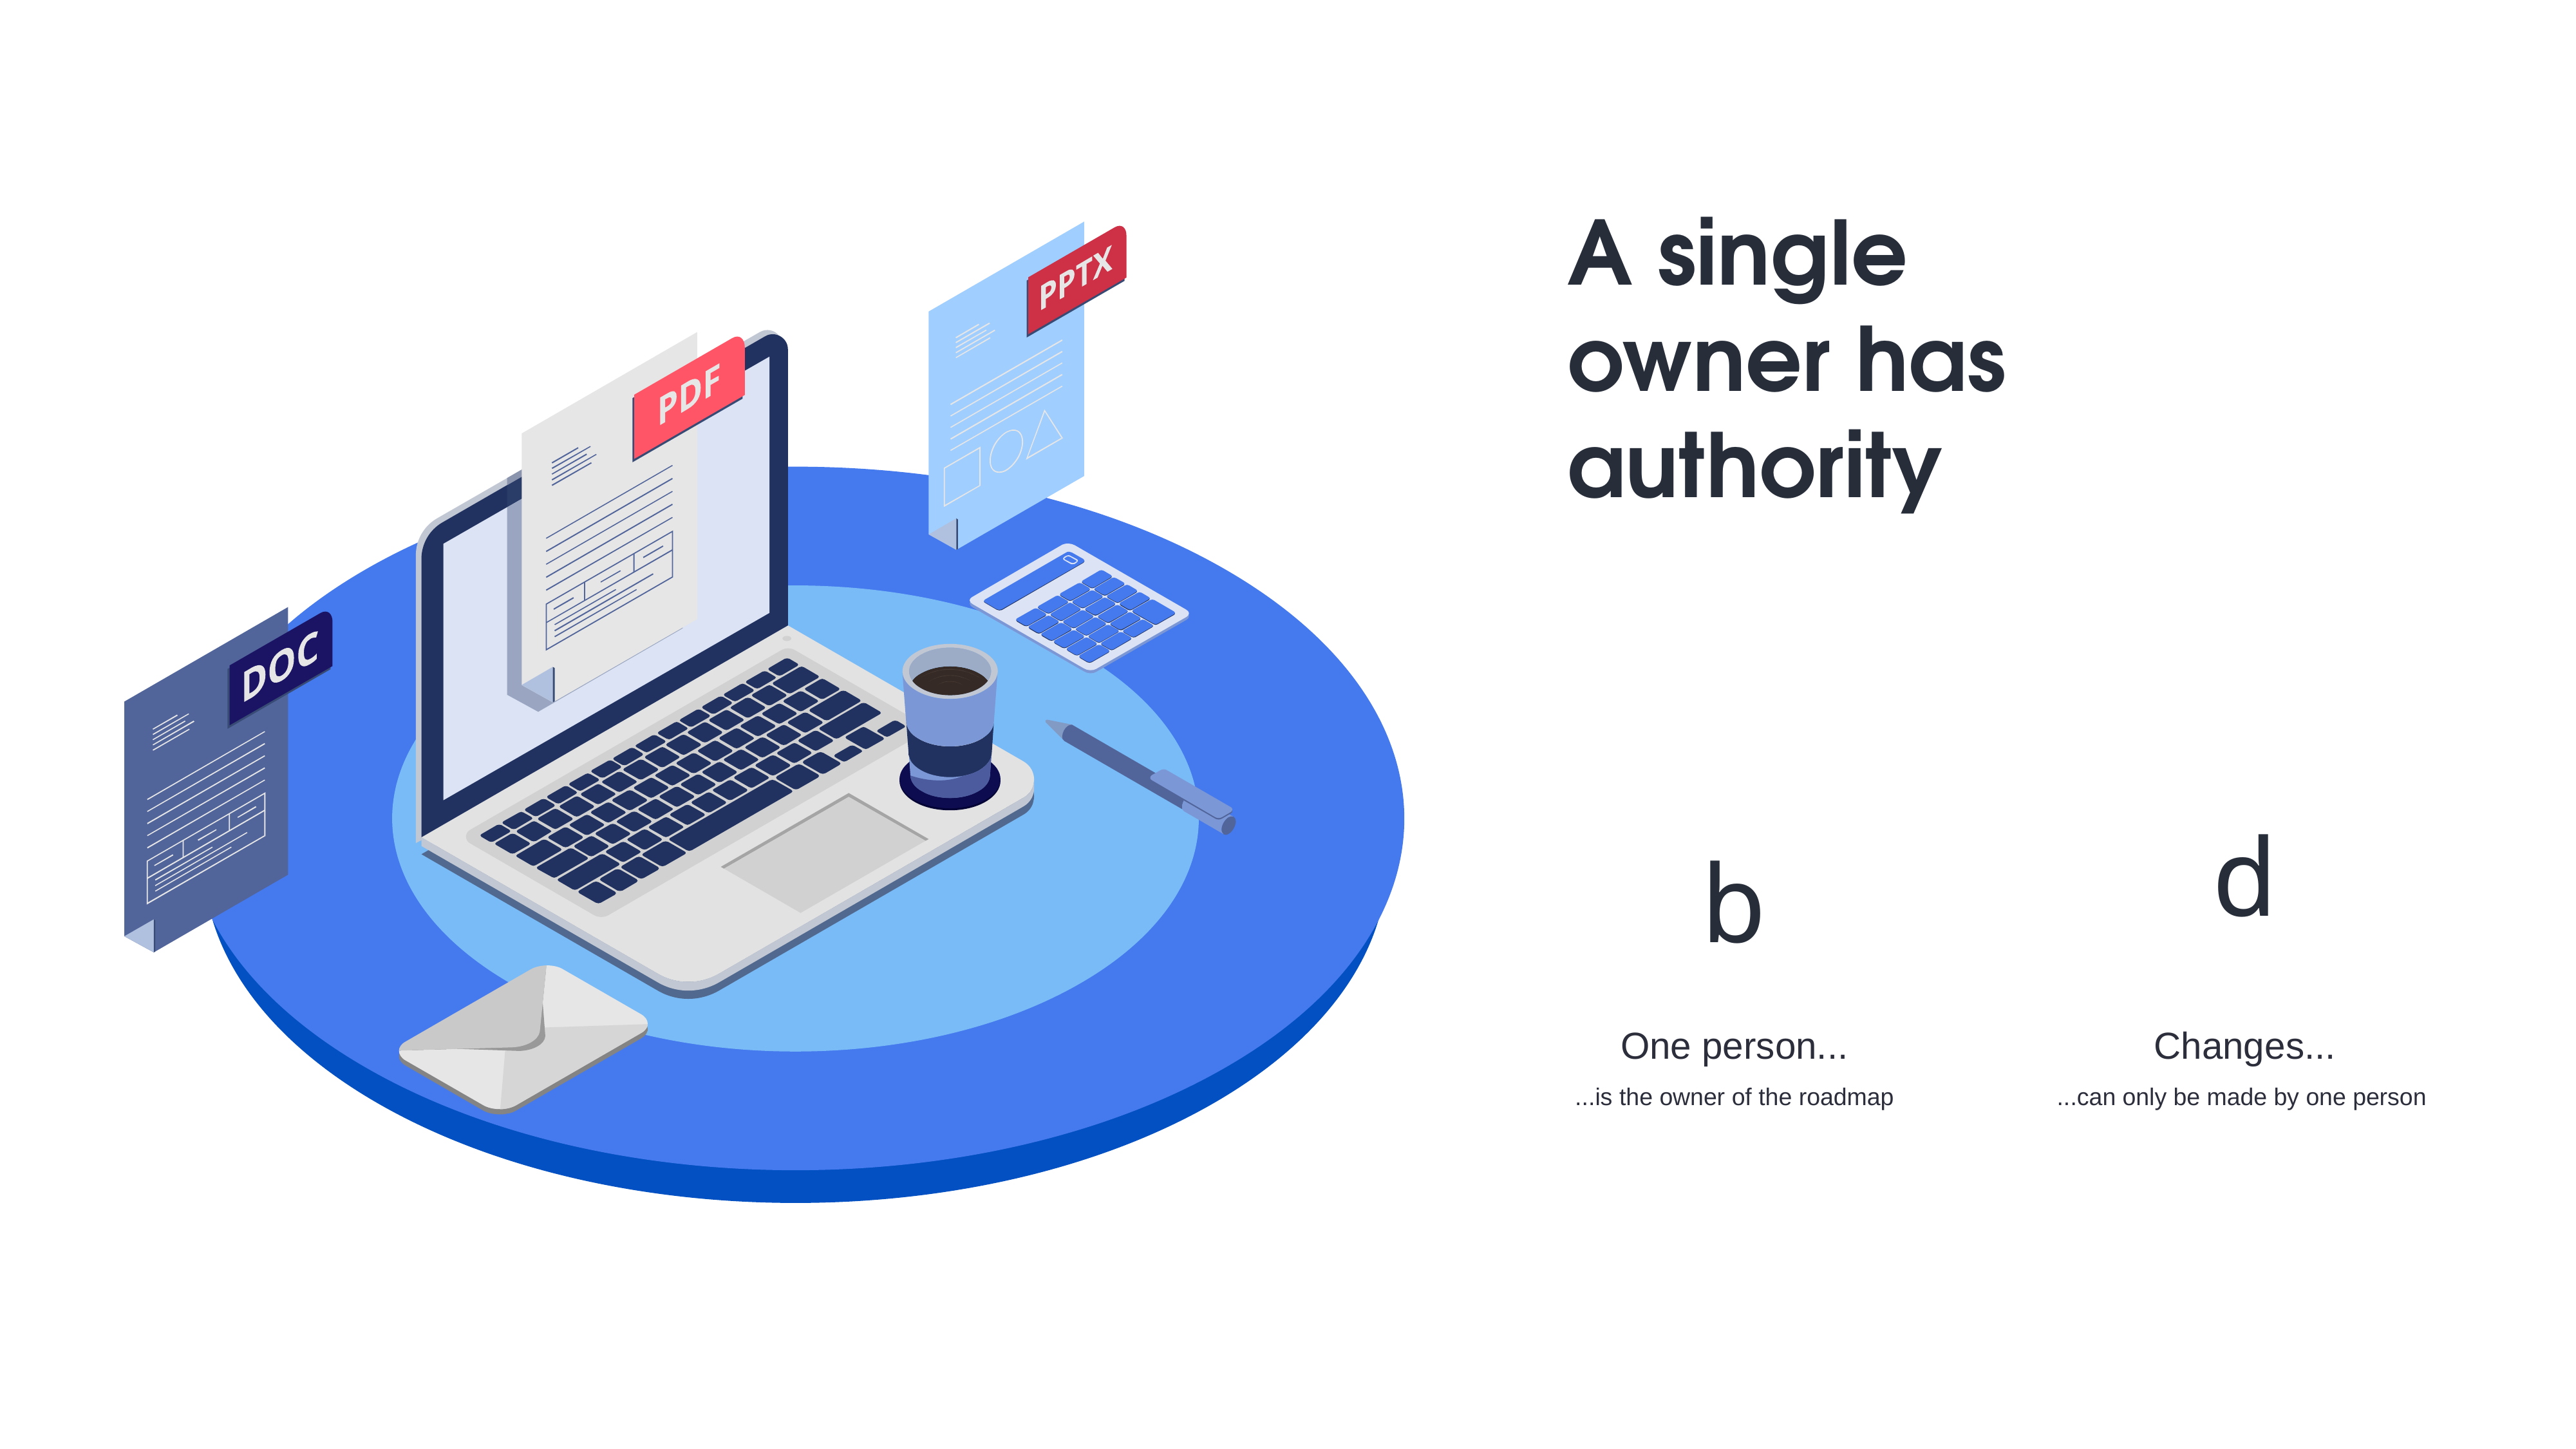

A single owner has authority

d
Changes...
...can only be made by one person
b
One person...
...is the owner of the roadmap